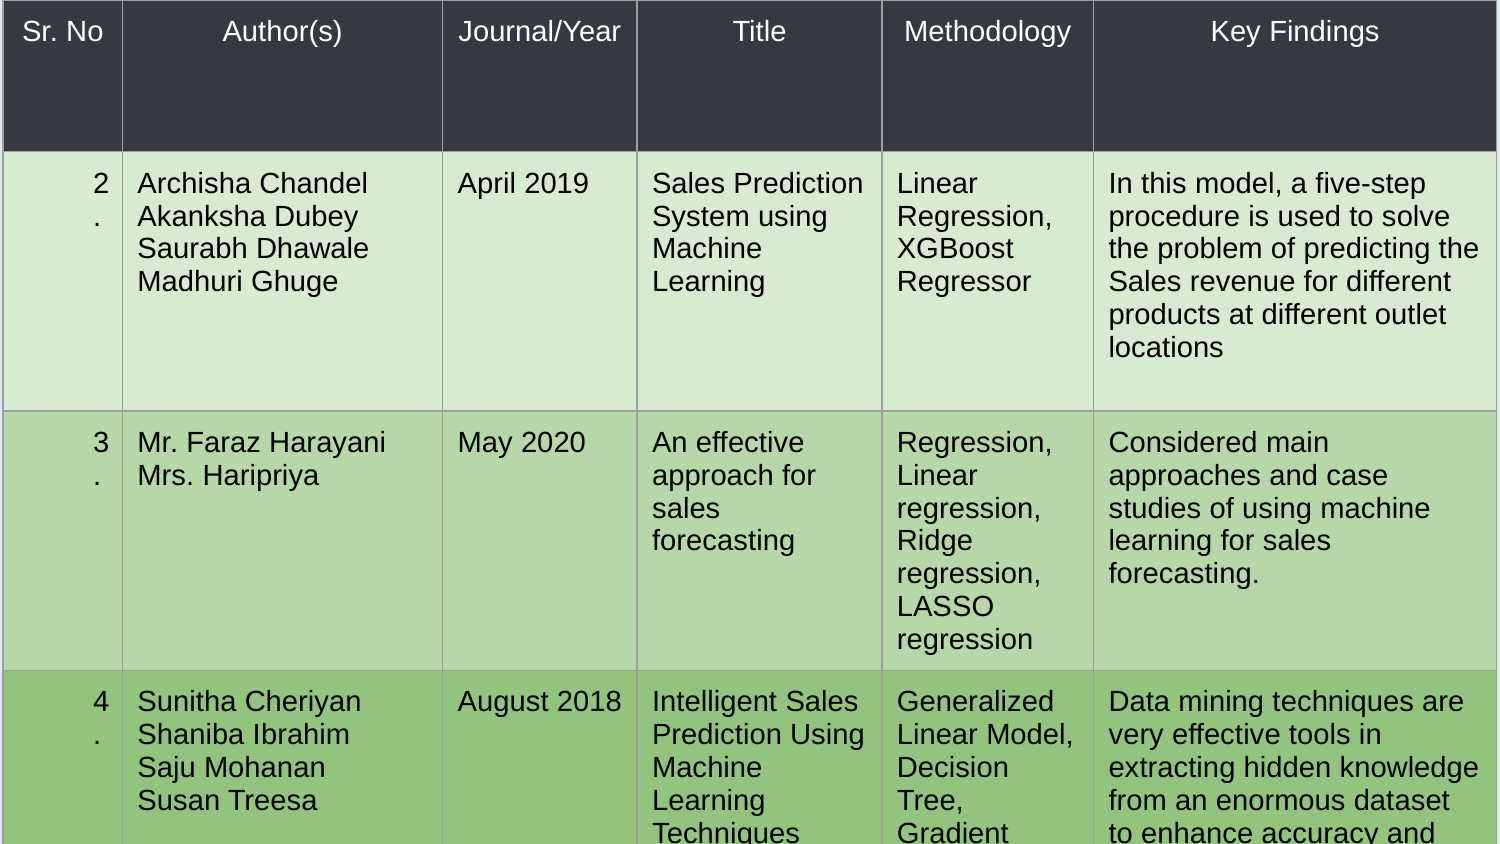

| Sr. No | Author(s) | Journal/Year | Title | Methodology | Key Findings |
| --- | --- | --- | --- | --- | --- |
| 2. | Archisha Chandel Akanksha Dubey Saurabh Dhawale Madhuri Ghuge | April 2019 | Sales Prediction System using Machine Learning | Linear Regression, XGBoost Regressor | In this model, a five-step procedure is used to solve the problem of predicting the Sales revenue for different products at different outlet locations |
| 3. | Mr. Faraz Harayani Mrs. Haripriya | May 2020 | An effective approach for sales forecasting | Regression, Linear regression, Ridge regression, LASSO regression | Considered main approaches and case studies of using machine learning for sales forecasting. |
| 4. | Sunitha Cheriyan Shaniba Ibrahim Saju Mohanan Susan Treesa | August 2018 | Intelligent Sales Prediction Using Machine Learning Techniques | Generalized Linear Model, Decision Tree, Gradient Boosted Trees. | Data mining techniques are very effective tools in extracting hidden knowledge from an enormous dataset to enhance accuracy and efficiency of forecasting. |
7